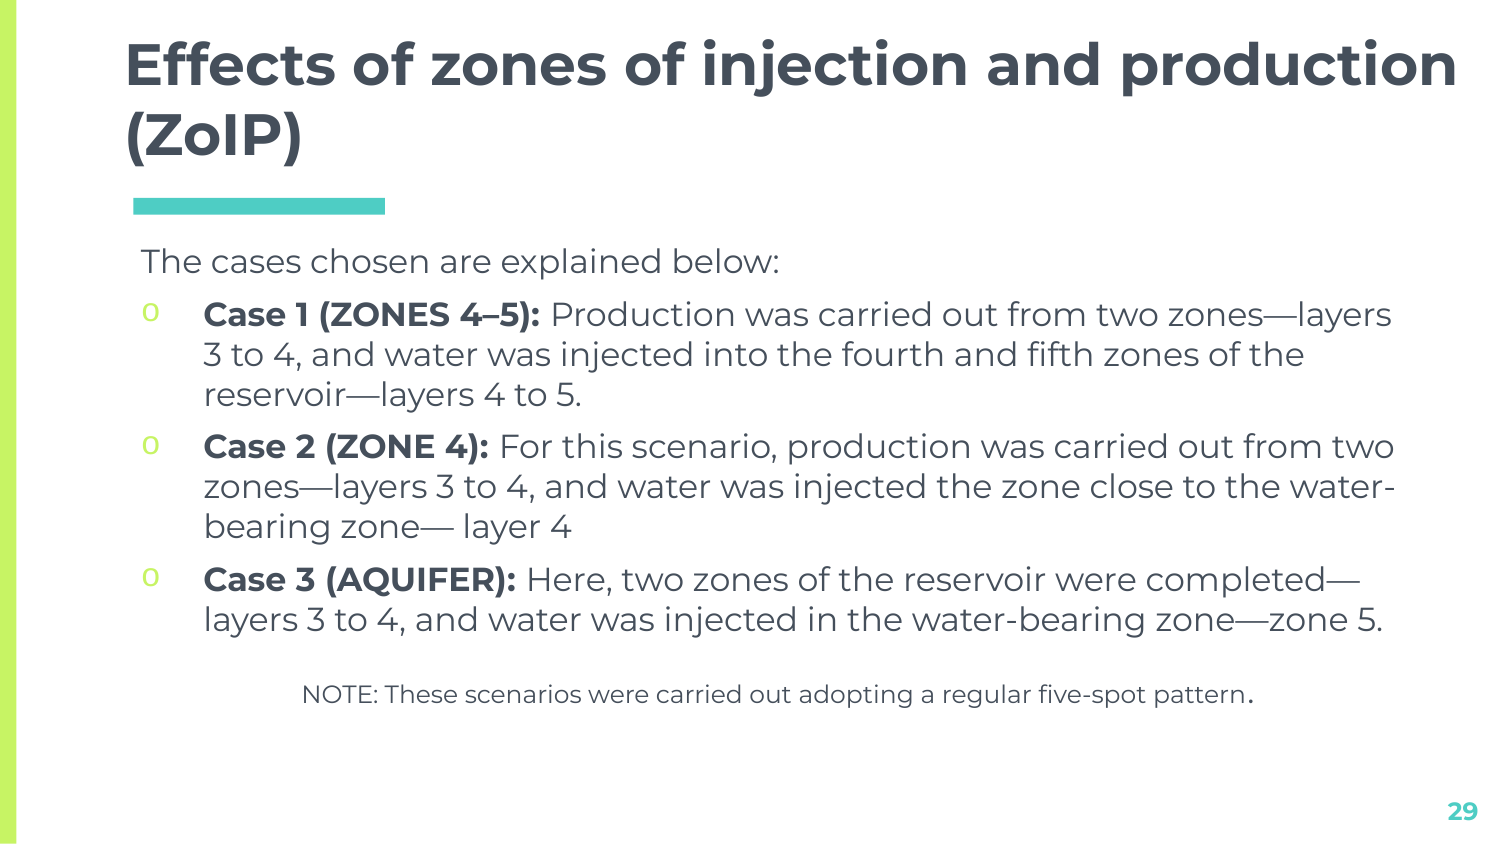

# Effects of zones of injection and production (ZoIP)
The cases chosen are explained below:
Case 1 (ZONES 4–5): Production was carried out from two zones—layers 3 to 4, and water was injected into the fourth and fifth zones of the reservoir—layers 4 to 5.
Case 2 (ZONE 4): For this scenario, production was carried out from two zones—layers 3 to 4, and water was injected the zone close to the water-bearing zone— layer 4
Case 3 (AQUIFER): Here, two zones of the reservoir were completed—layers 3 to 4, and water was injected in the water-bearing zone—zone 5.
NOTE: These scenarios were carried out adopting a regular five-spot pattern.
29